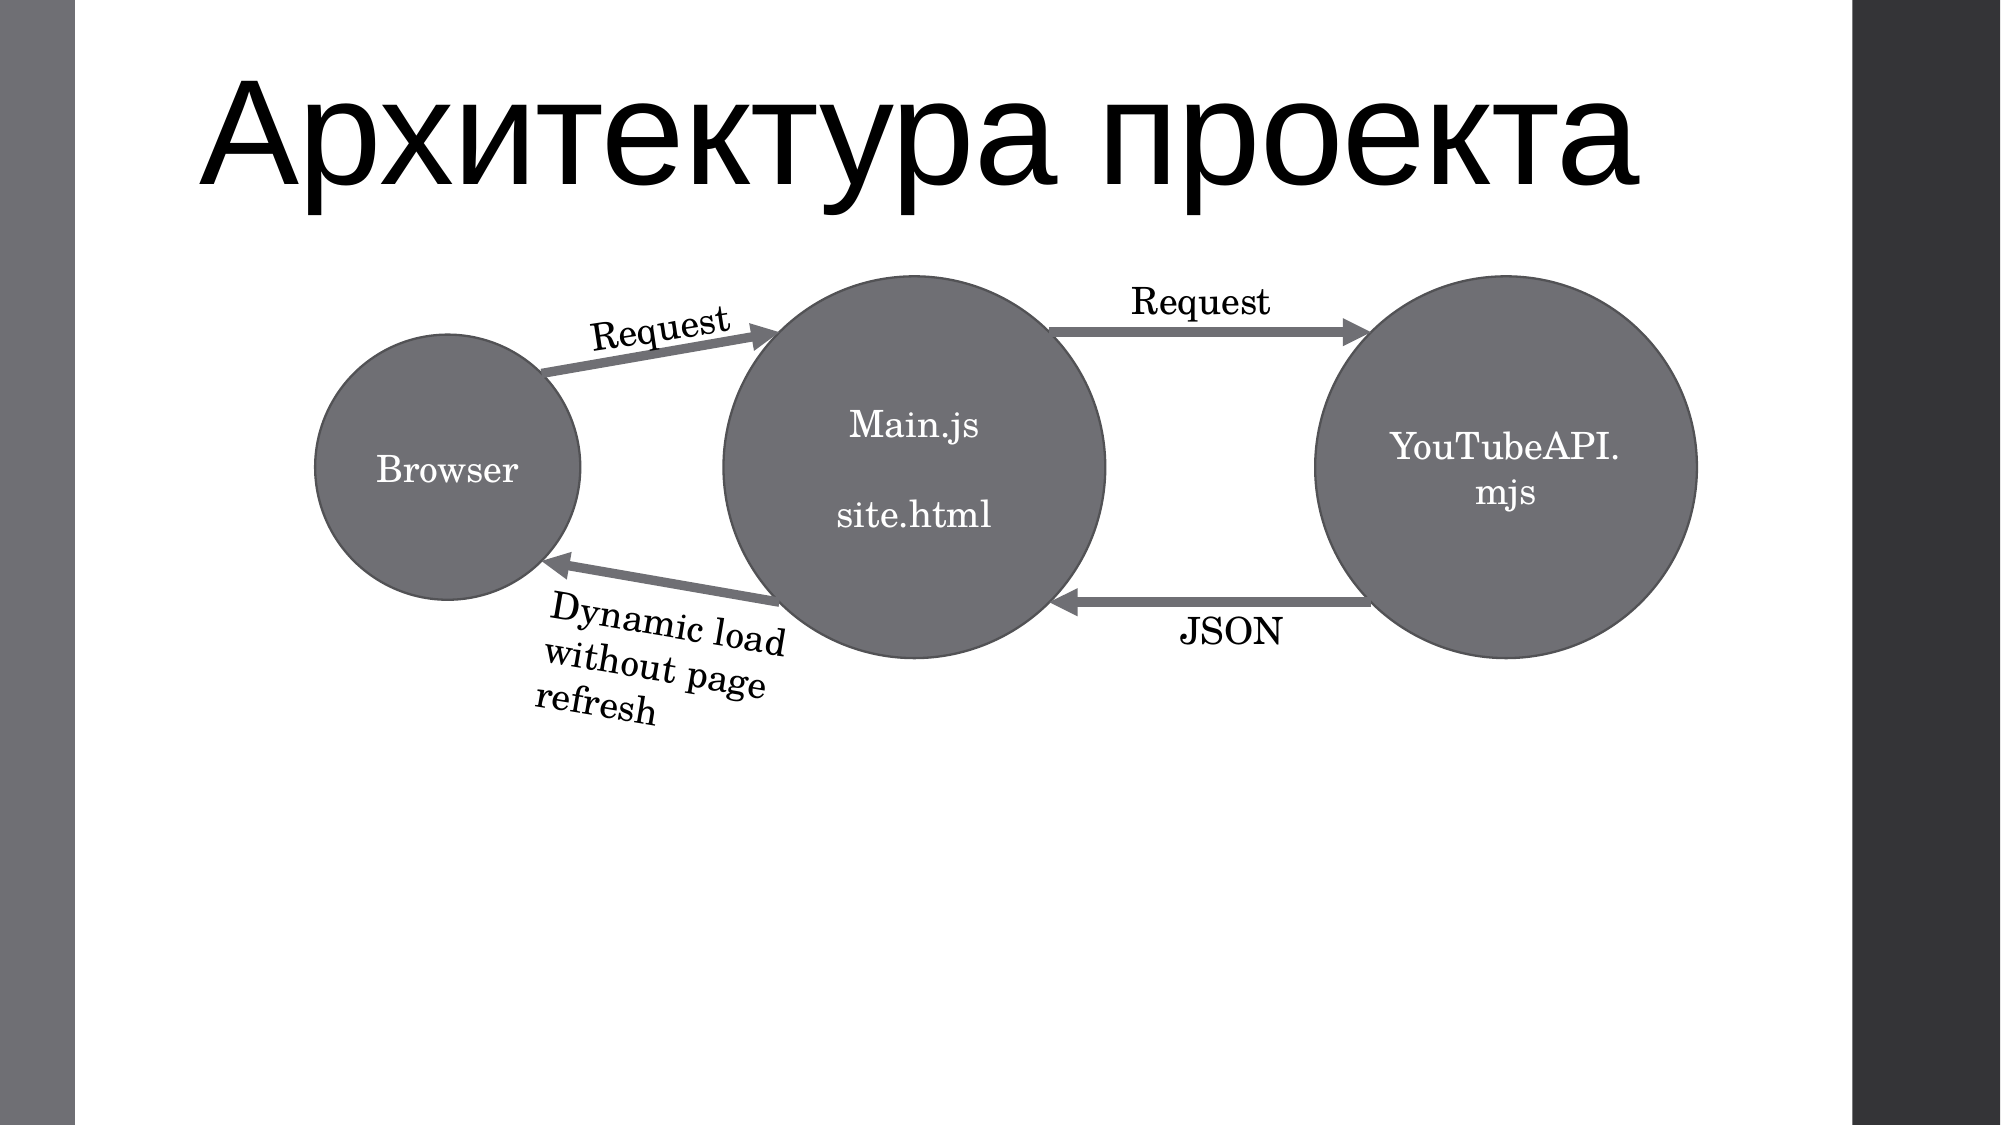

# Архитектура проекта
Request
Main.js
site.html
YouTubeAPI.mjs
Request
Browser
Dynamic load
without page refresh
JSON